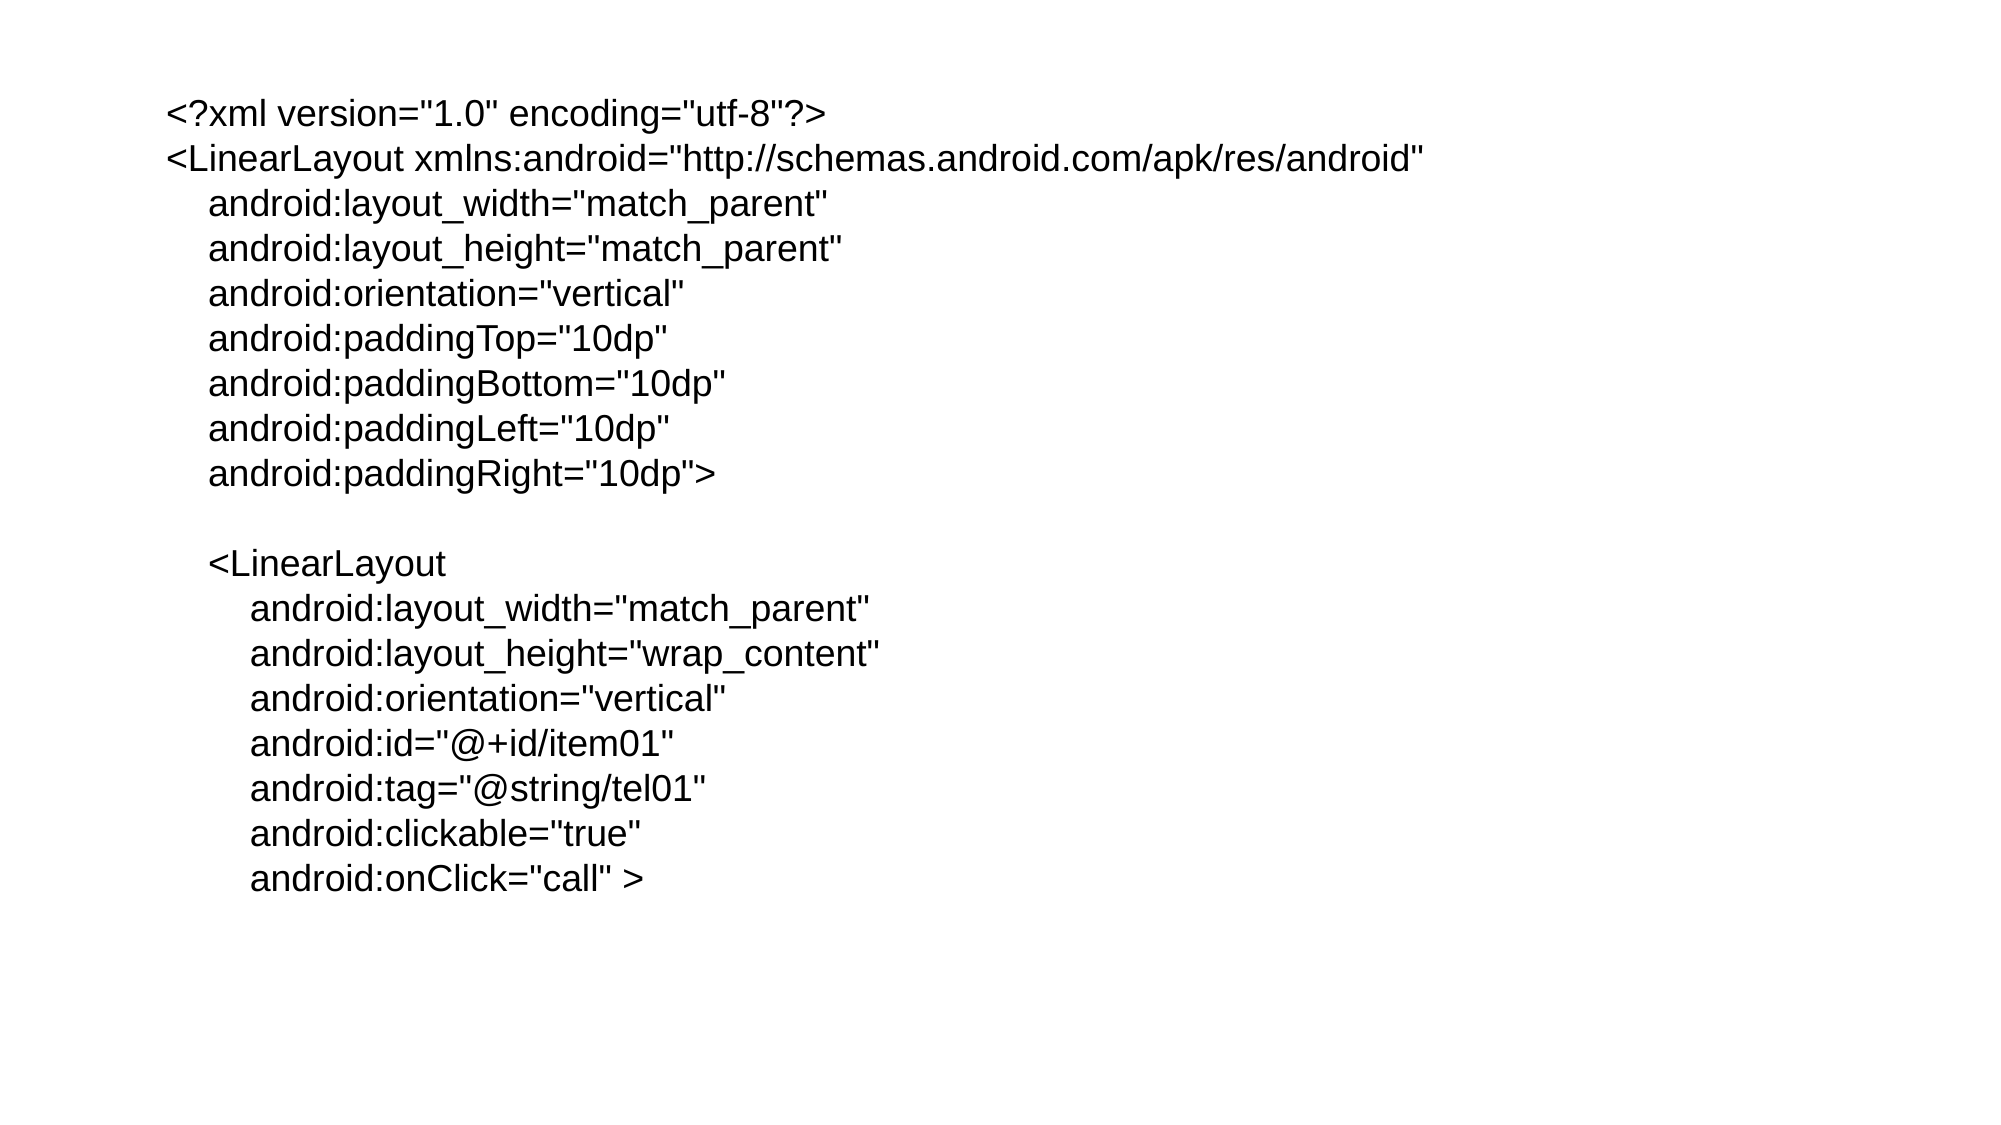

<?xml version="1.0" encoding="utf-8"?>
<LinearLayout xmlns:android="http://schemas.android.com/apk/res/android"
    android:layout_width="match_parent"
    android:layout_height="match_parent"
    android:orientation="vertical"
    android:paddingTop="10dp"
    android:paddingBottom="10dp"
    android:paddingLeft="10dp"
    android:paddingRight="10dp">

    <LinearLayout
        android:layout_width="match_parent"
        android:layout_height="wrap_content"
        android:orientation="vertical"
        android:id="@+id/item01"
        android:tag="@string/tel01"
        android:clickable="true"
        android:onClick="call" >